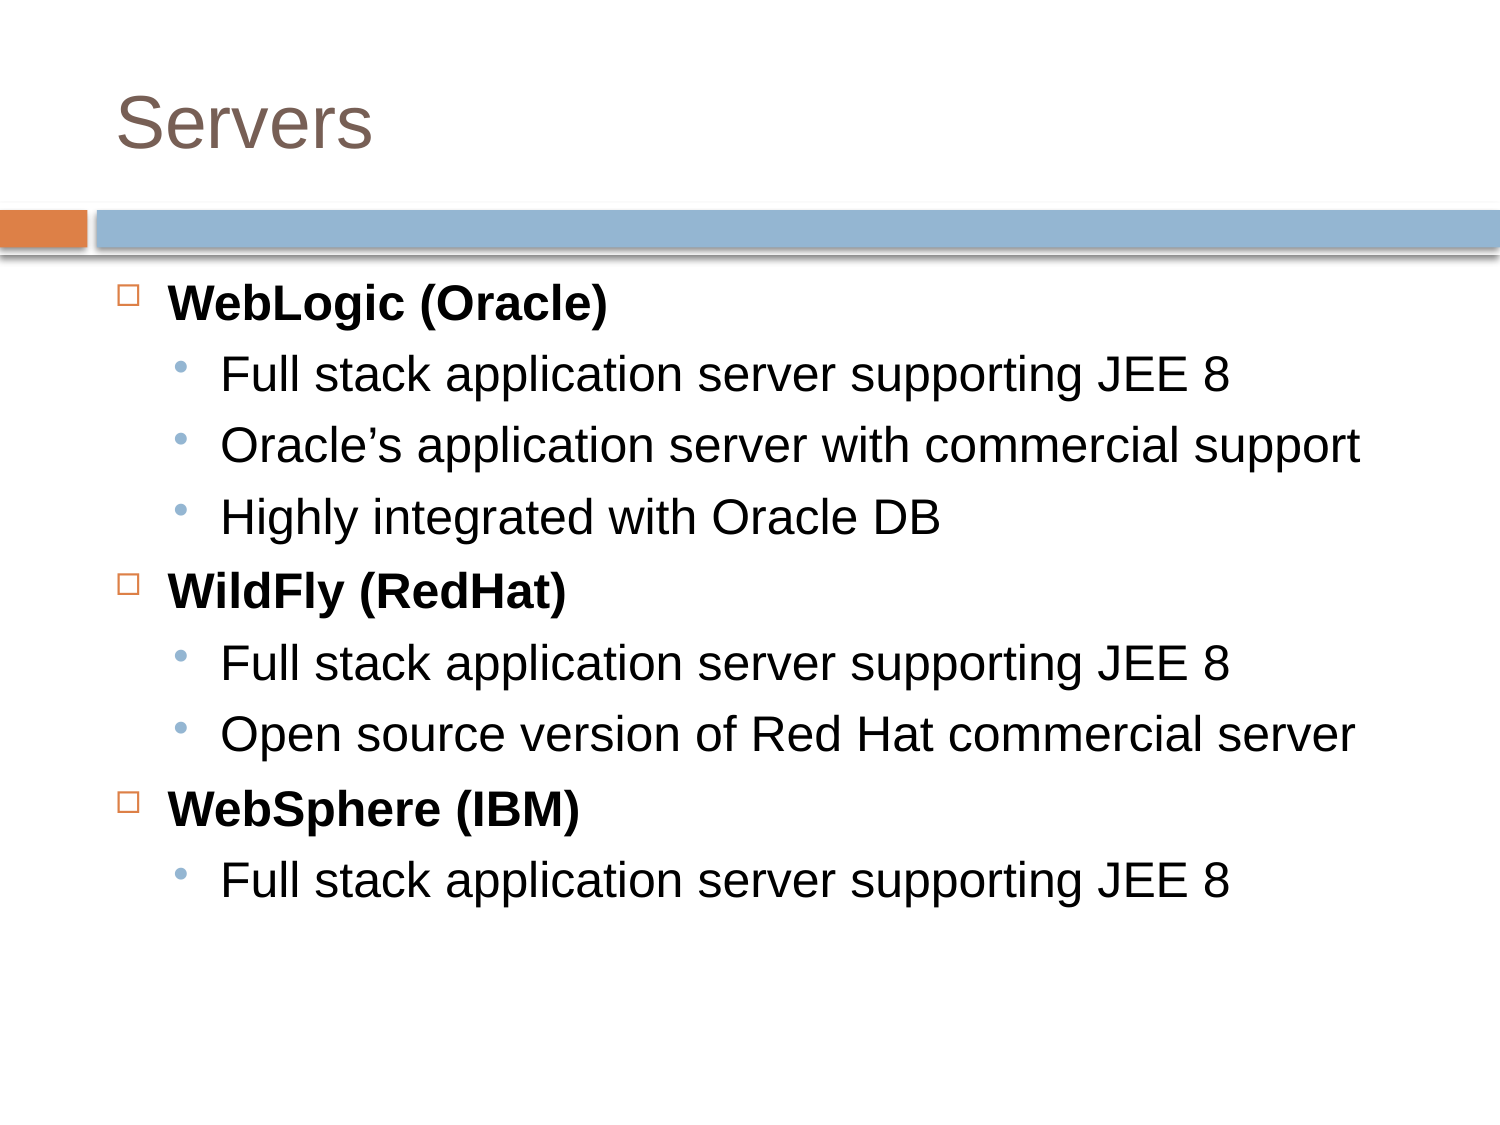

# Servers
WebLogic (Oracle)
Full stack application server supporting JEE 8
Oracle’s application server with commercial support
Highly integrated with Oracle DB
WildFly (RedHat)
Full stack application server supporting JEE 8
Open source version of Red Hat commercial server
WebSphere (IBM)
Full stack application server supporting JEE 8